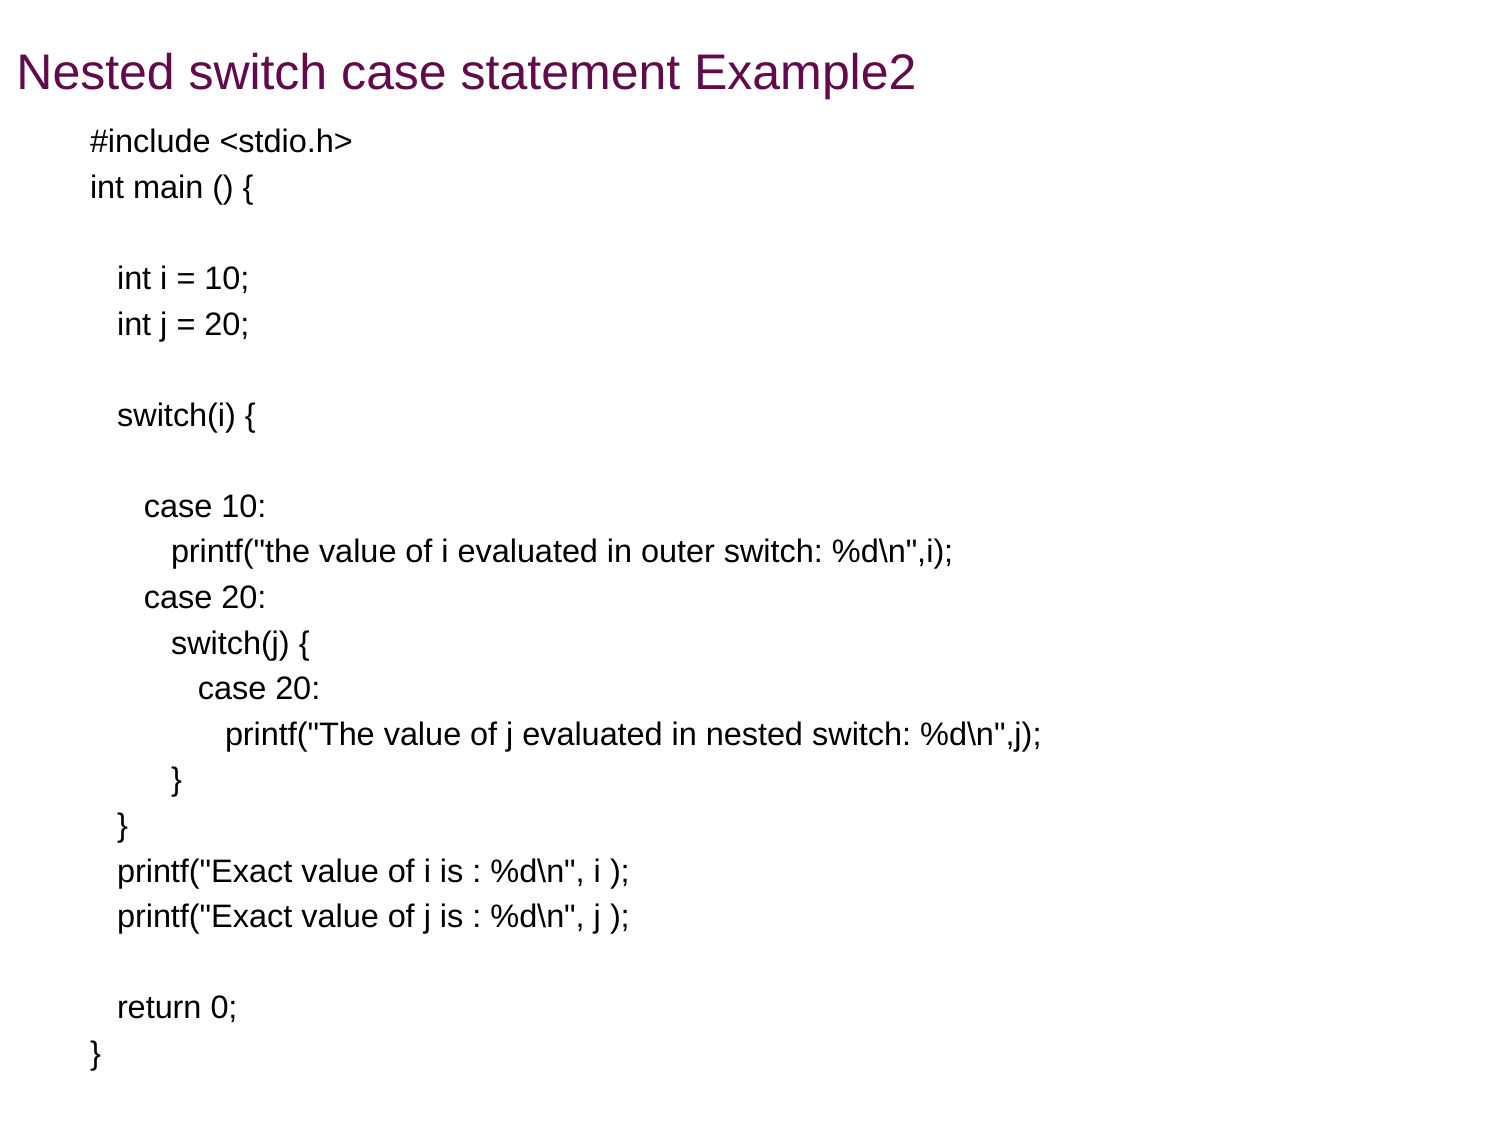

Nested switch case statement Example2
#include <stdio.h>
int main () {

   int i = 10;
   int j = 20;

   switch(i) {

      case 10:
         printf("the value of i evaluated in outer switch: %d\n",i);
      case 20:
         switch(j) {
            case 20:
               printf("The value of j evaluated in nested switch: %d\n",j);
         }
   }
   printf("Exact value of i is : %d\n", i );
   printf("Exact value of j is : %d\n", j );

   return 0;
}